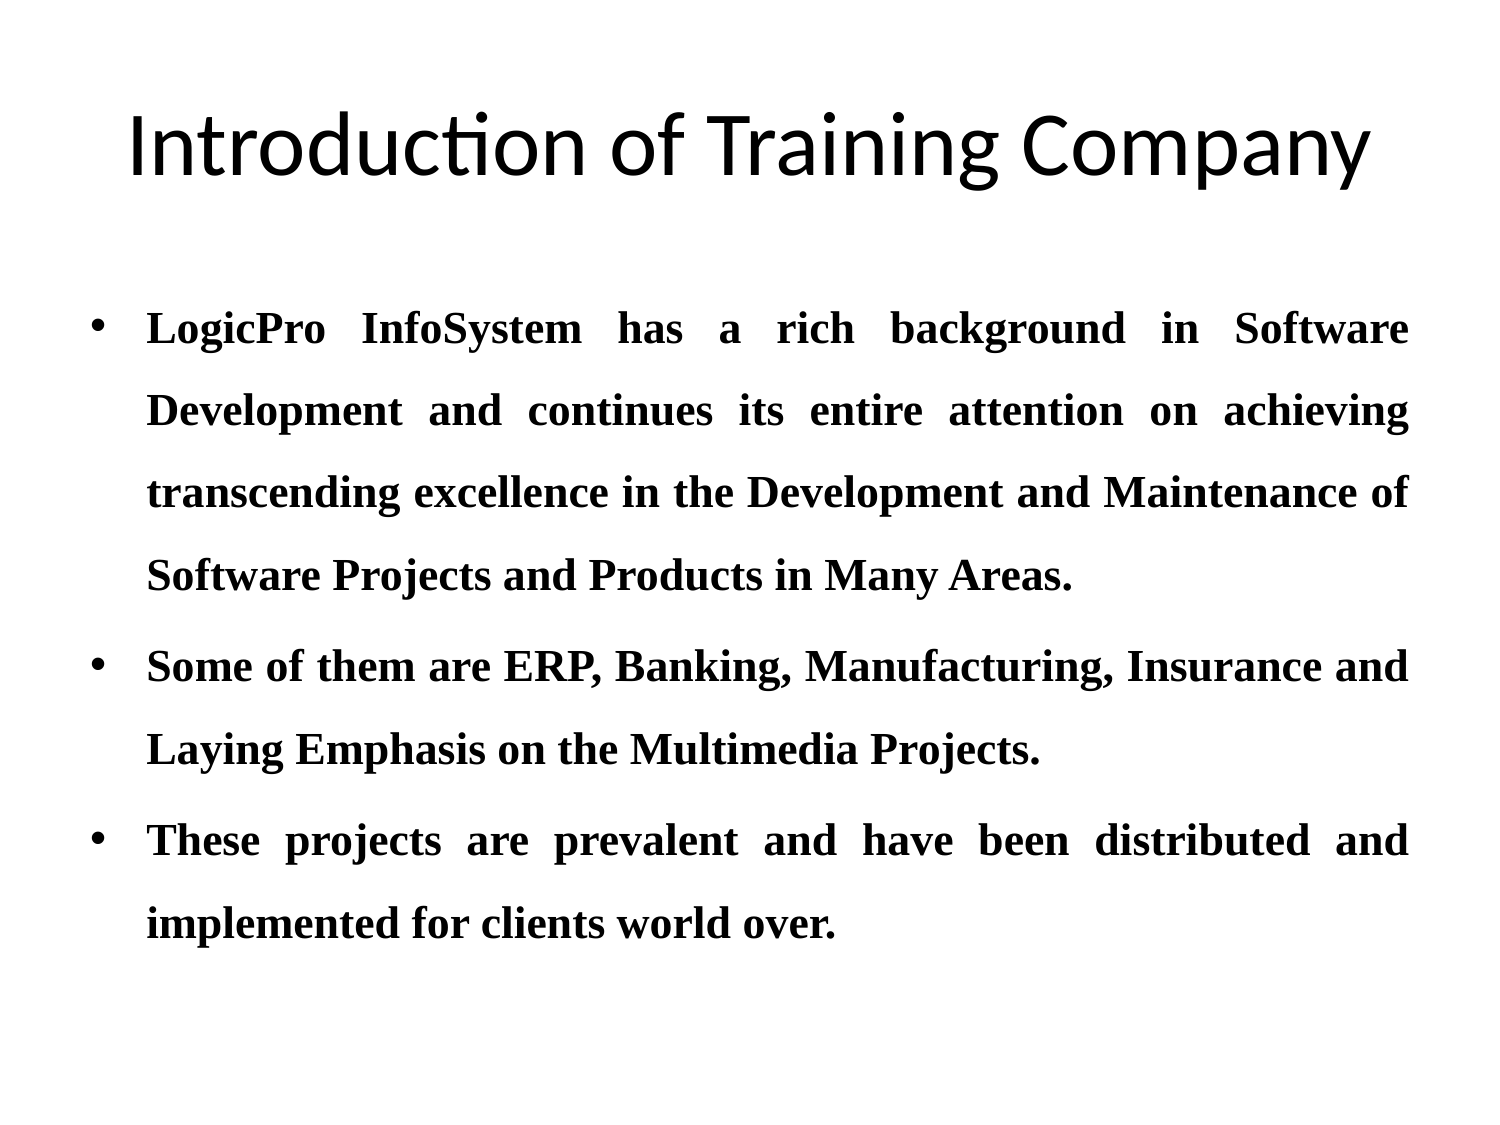

# Introduction of Training Company
LogicPro InfoSystem has a rich background in Software Development and continues its entire attention on achieving transcending excellence in the Development and Maintenance of Software Projects and Products in Many Areas.
Some of them are ERP, Banking, Manufacturing, Insurance and Laying Emphasis on the Multimedia Projects.
These projects are prevalent and have been distributed and implemented for clients world over.